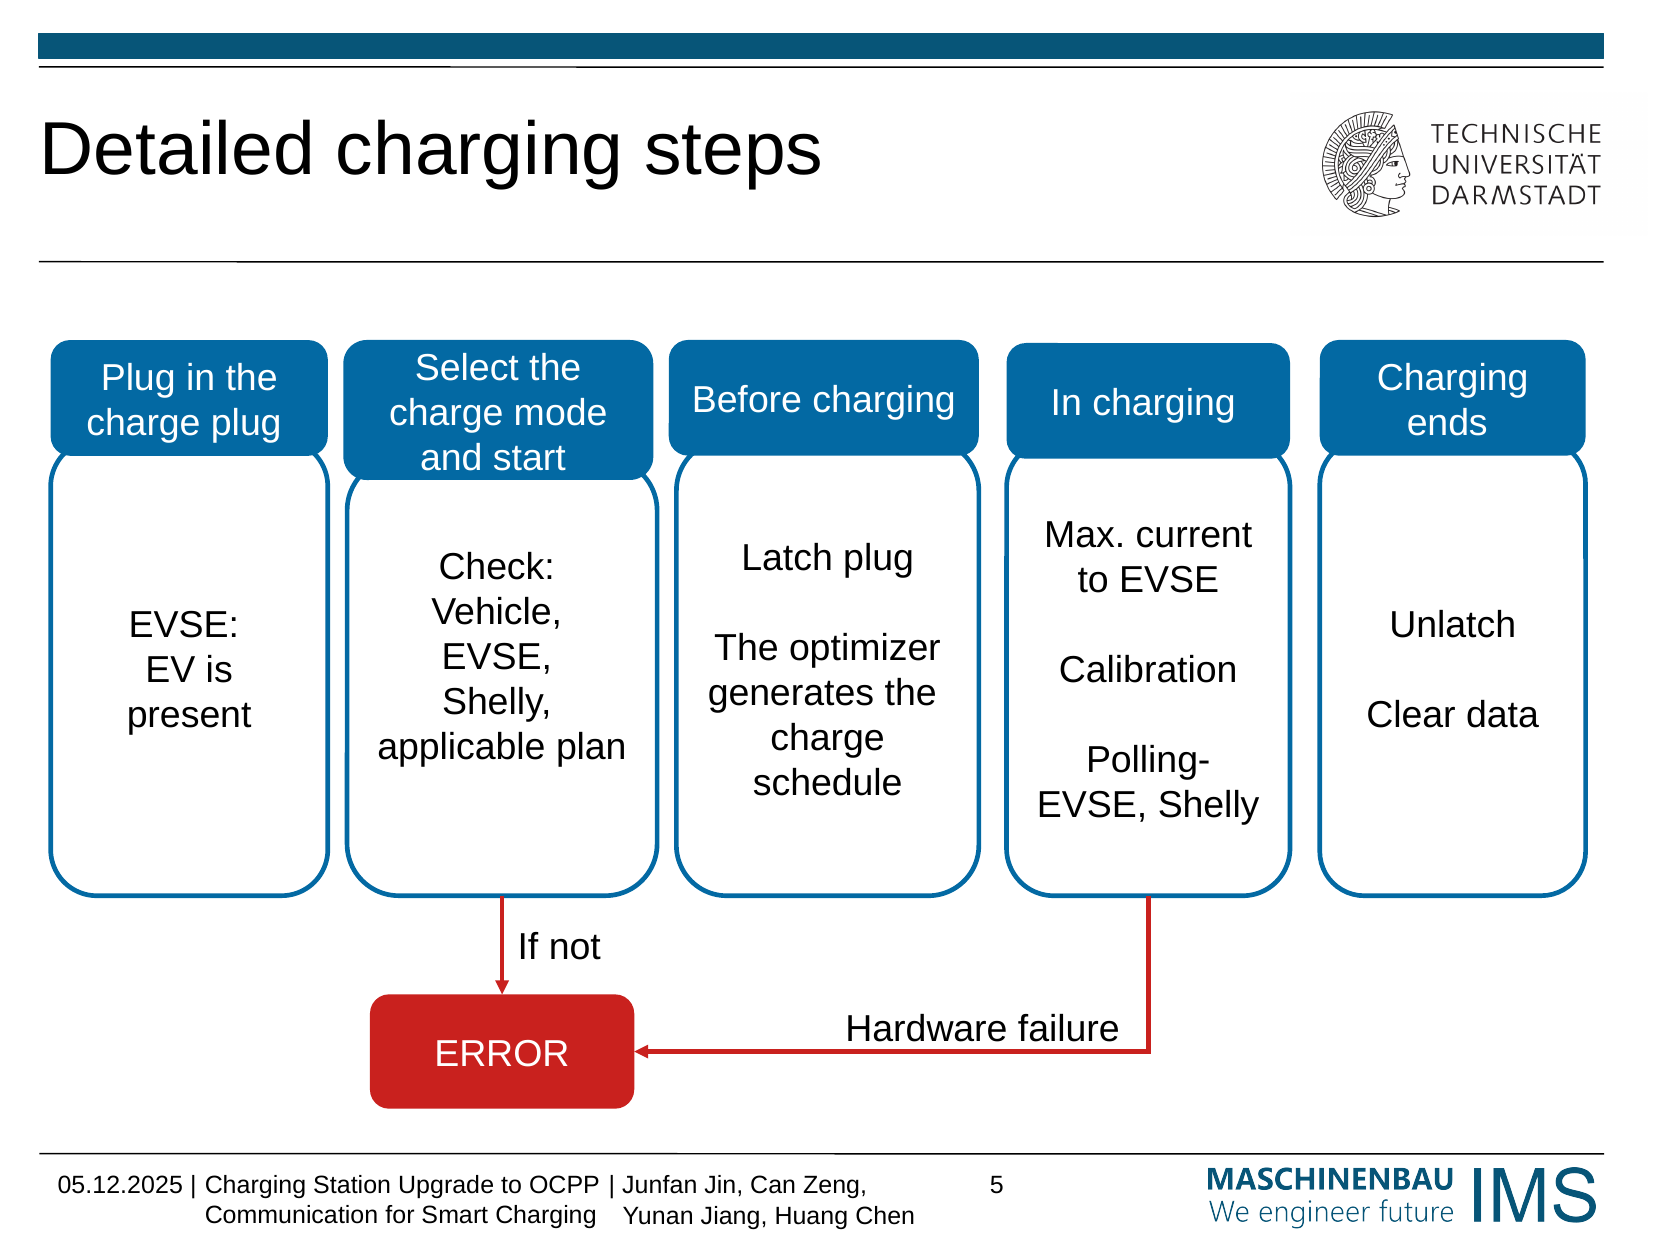

Detailed charging steps
Charging ends
Before charging
Select the charge mode and start
Plug in the charge plug
In charging
Unlatch

Clear data
EVSE:
EV is present
Latch plug

The optimizer generates the  charge schedule
Max. current to EVSE

Calibration

Polling-EVSE, Shelly
Check:
Vehicle,
EVSE,
Shelly,  applicable plan

If not
ERROR
Hardware failure